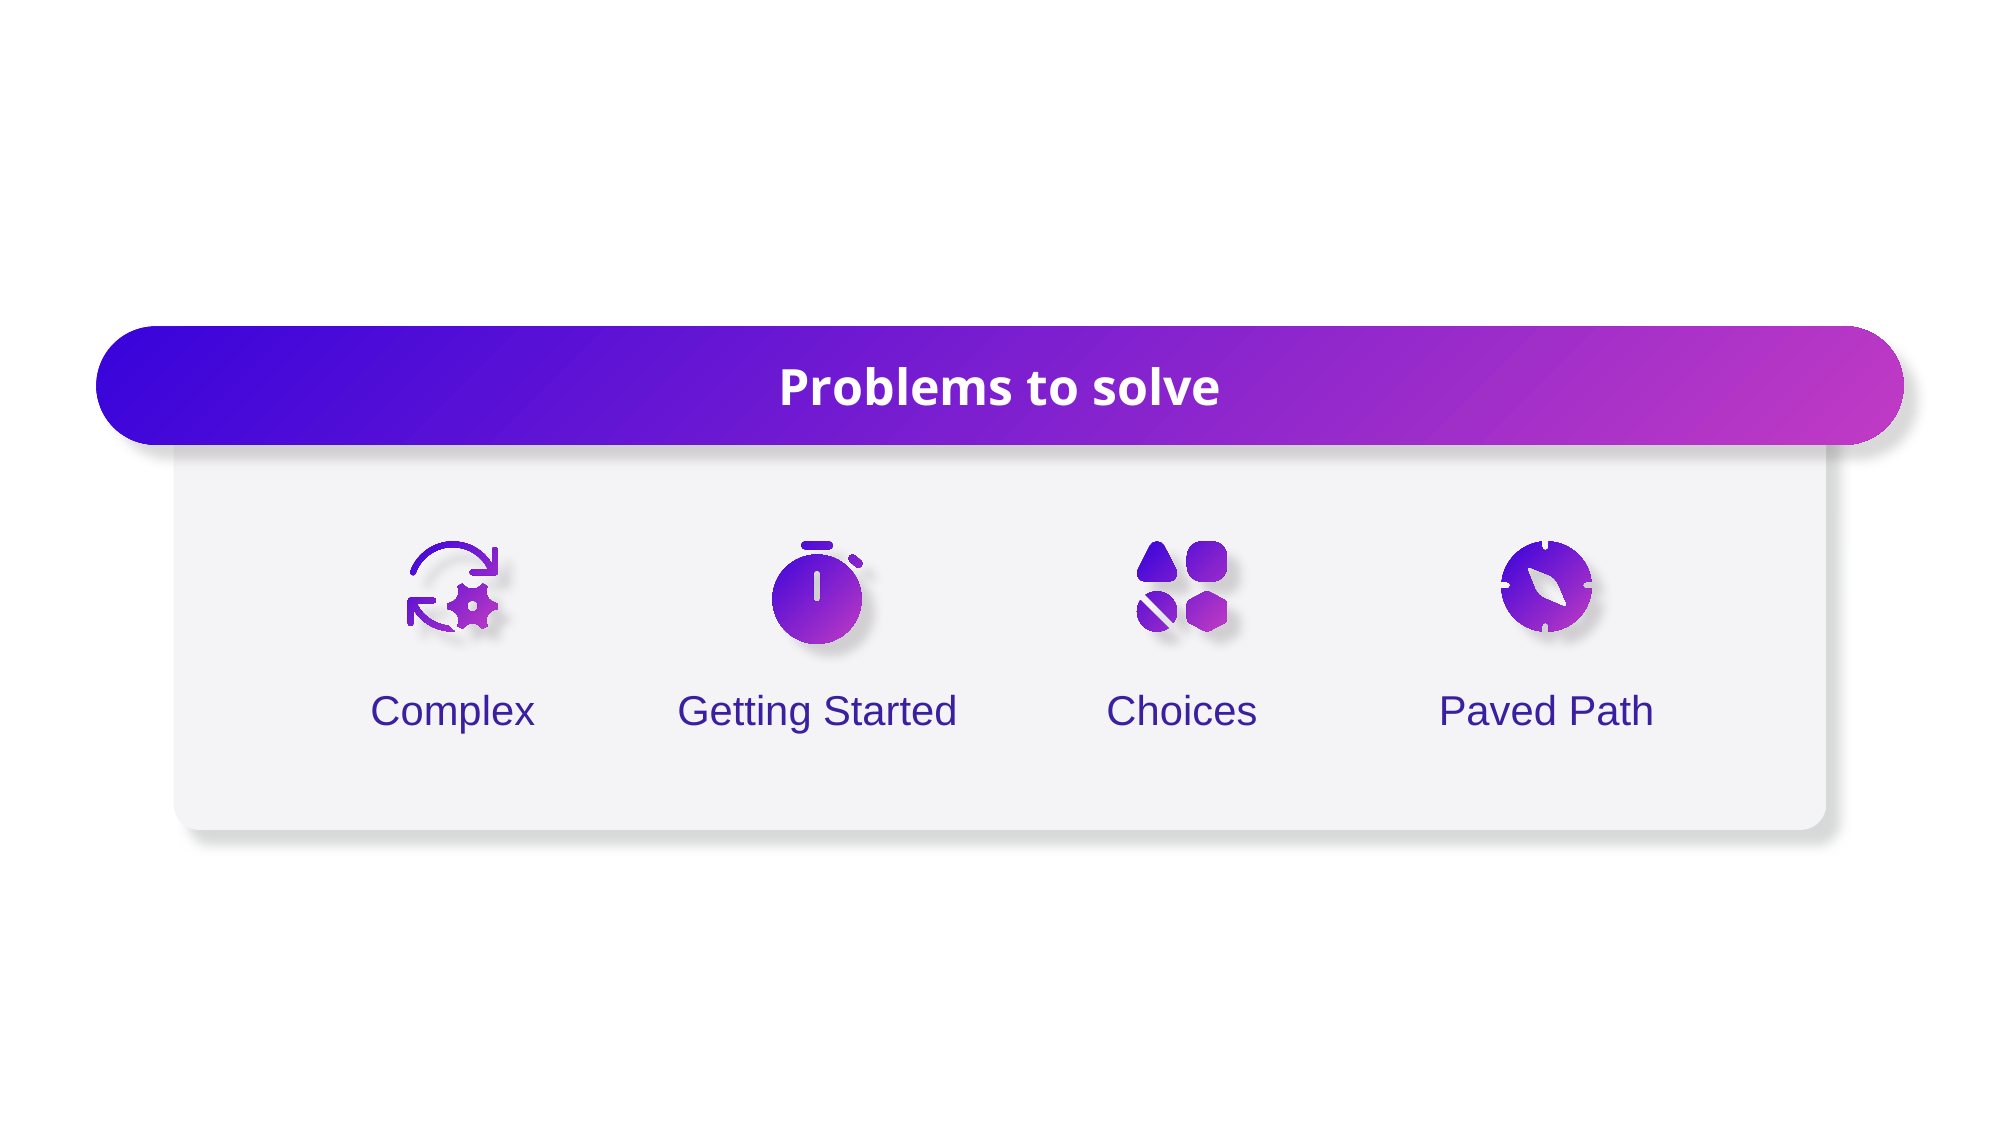

# Cloud Native
Problems to solve

Complex
Getting Started

Choices
Paved Path